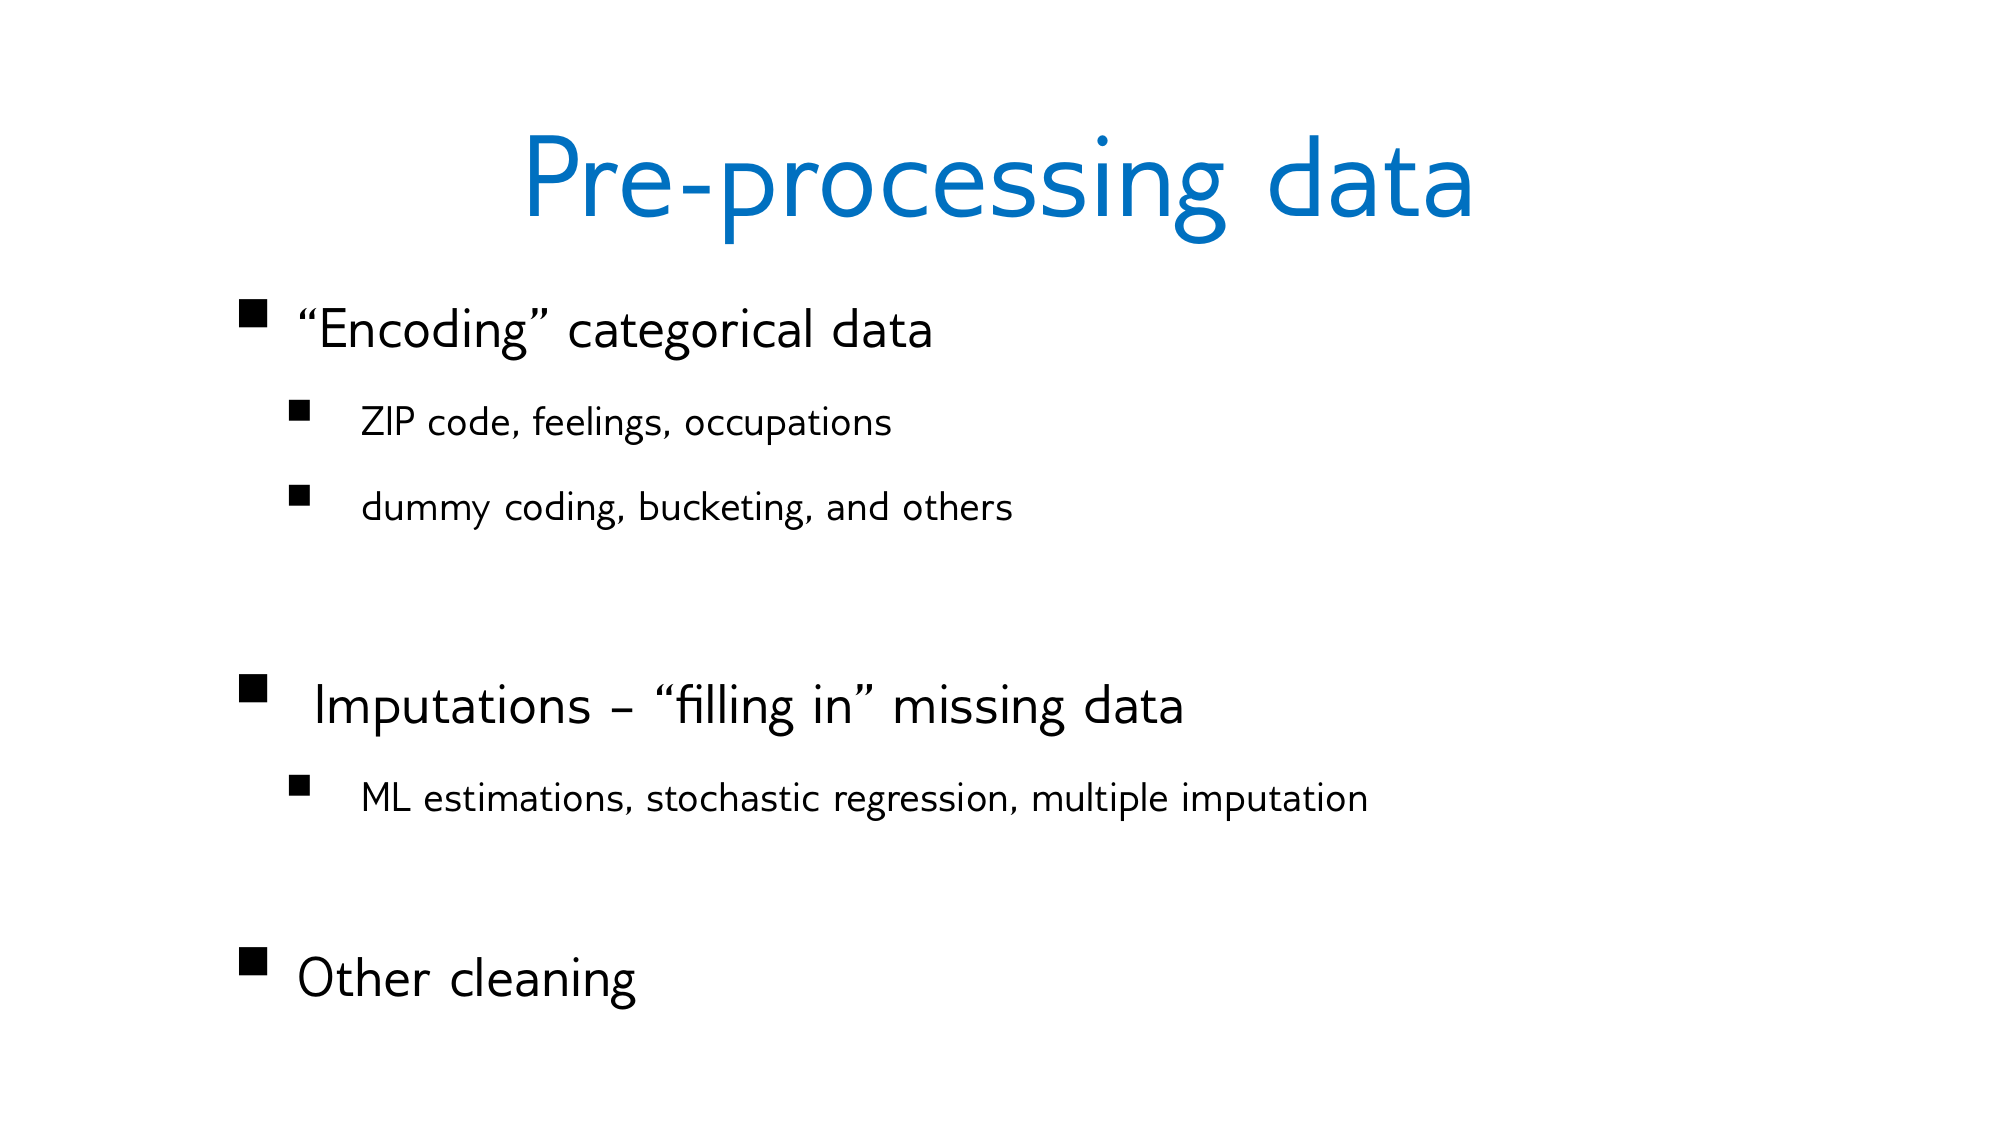

# Pre-processing data
“Encoding” categorical data
 ZIP code, feelings, occupations
 dummy coding, bucketing, and others

 Imputations – “filling in” missing data
 ML estimations, stochastic regression, multiple imputation

Other cleaning